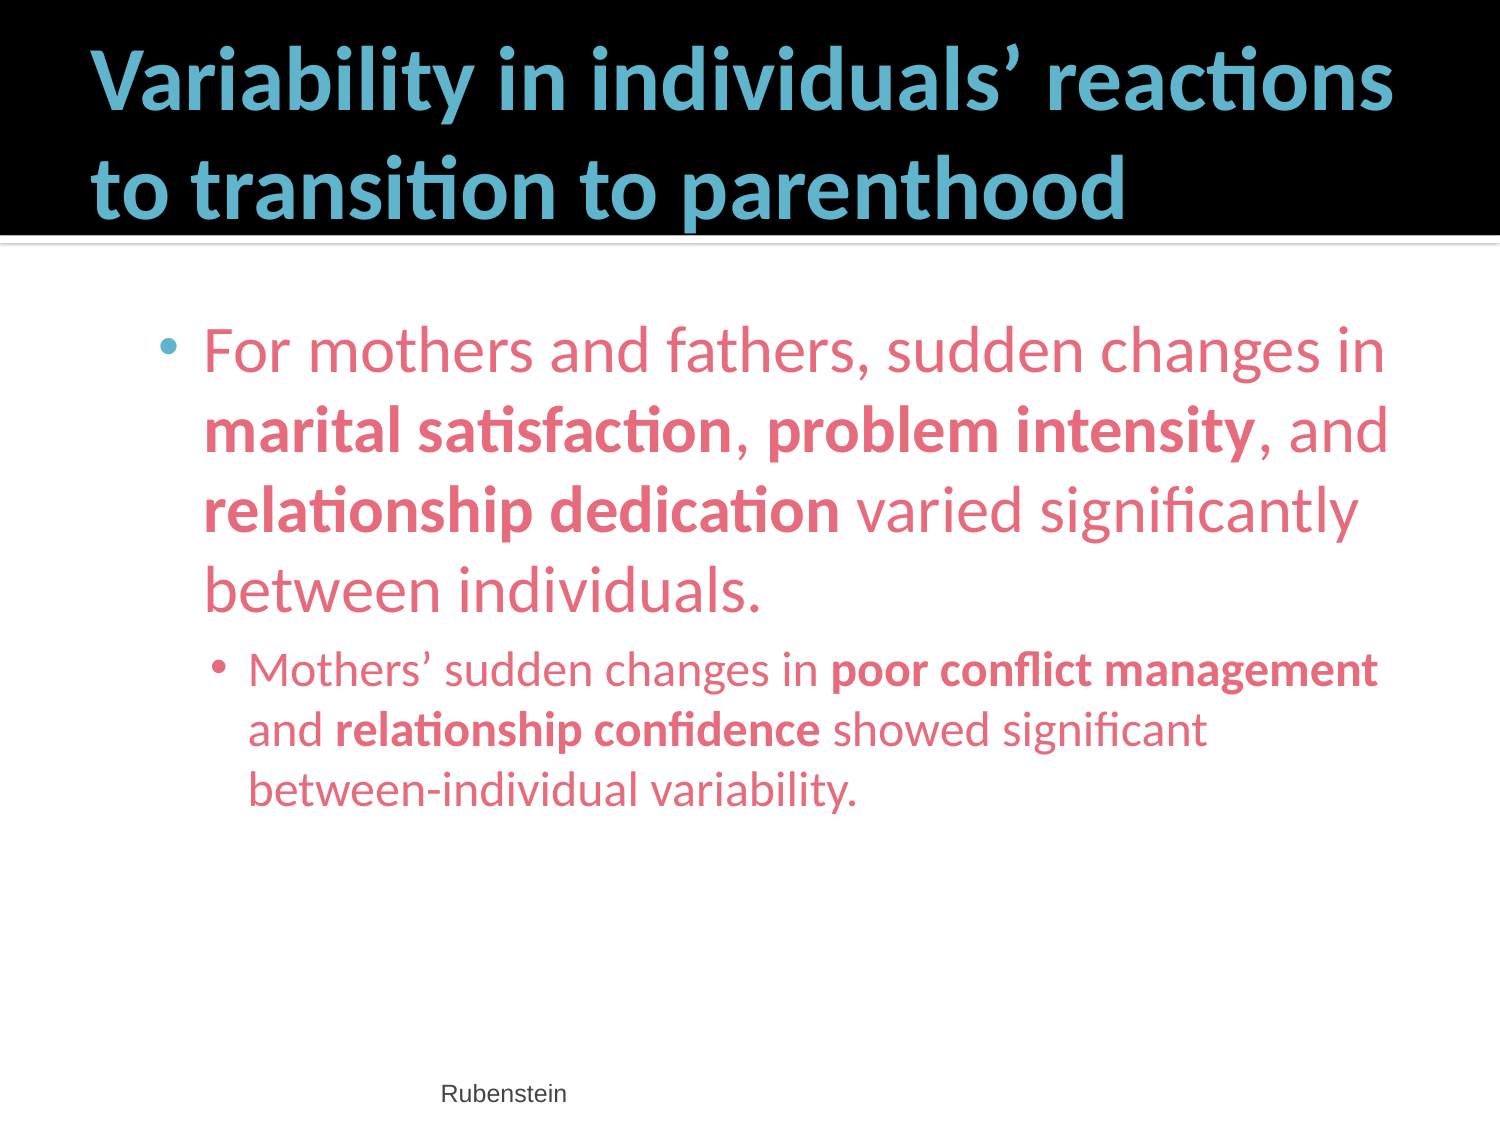

# Variability in individuals’ reactions to transition to parenthood
YES, In addition to mean changes in relationship functioning after birth, there was also significant between-individual variability in many of the variables examined.
For mothers and fathers, sudden changes in marital satisfaction, problem intensity, and relationship dedication varied significantly between individuals.
Mothers’ sudden changes in poor conflict management and relationship confidence showed significant between-individual variability.

Rubenstein